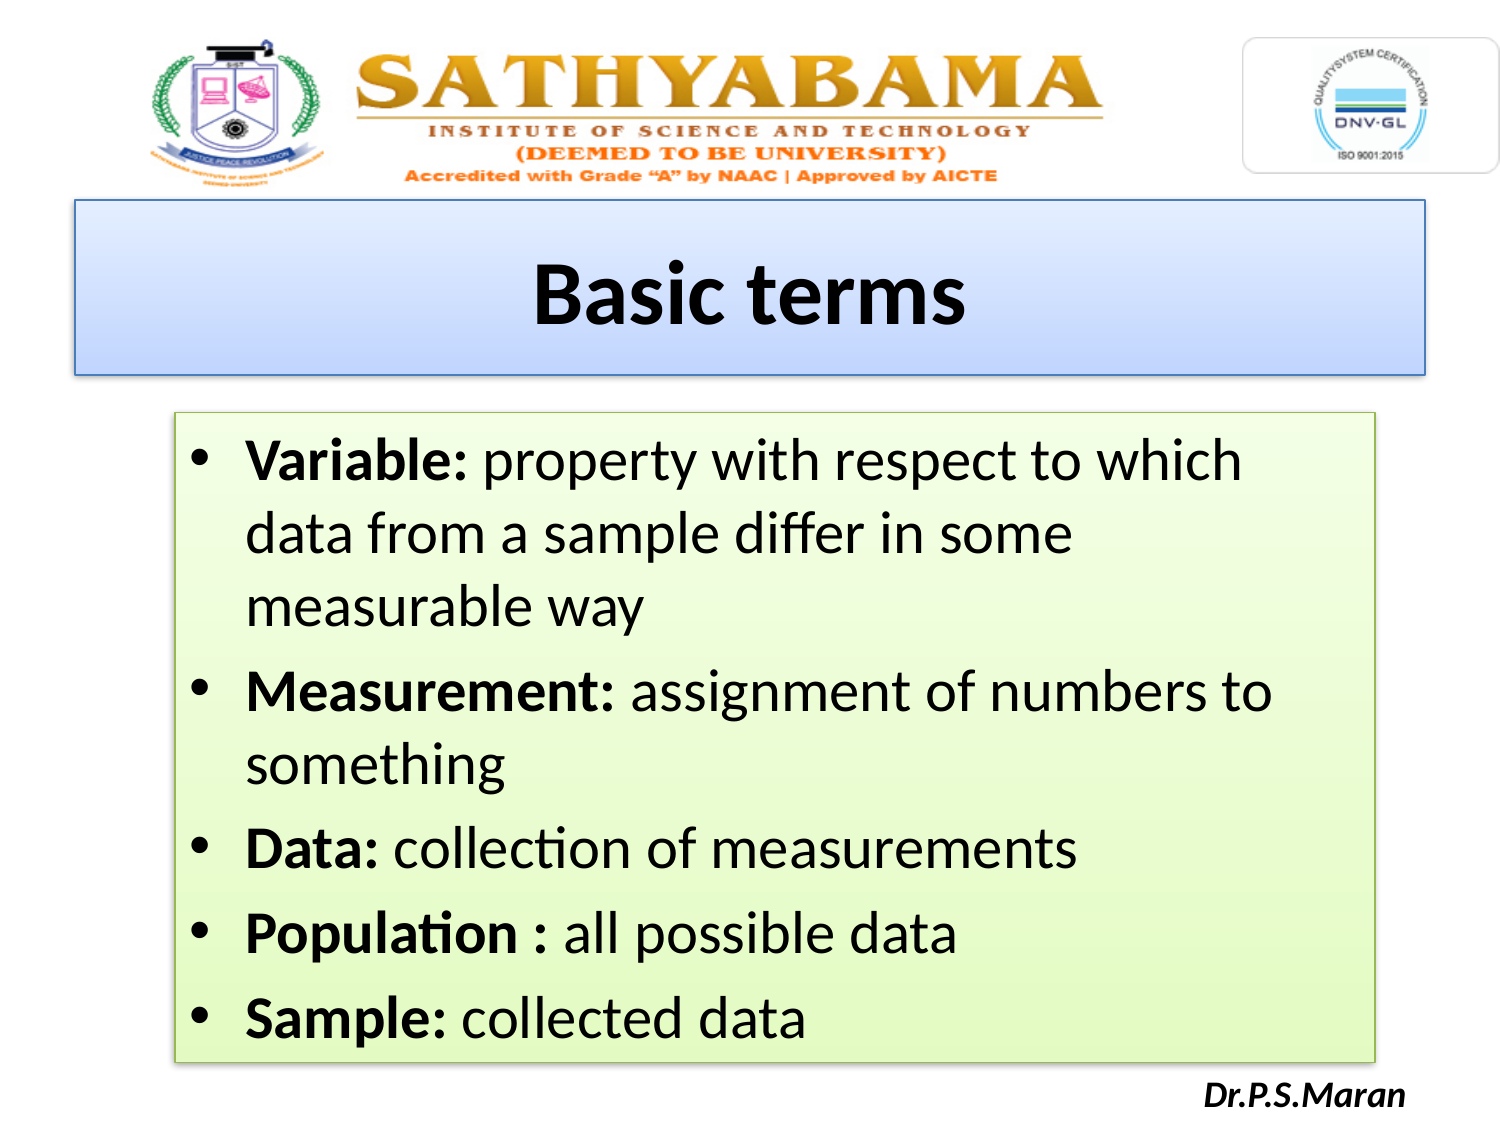

Basic terms
Variable: property with respect to which data from a sample differ in some measurable way
Measurement: assignment of numbers to something
Data: collection of measurements
Population : all possible data
Sample: collected data